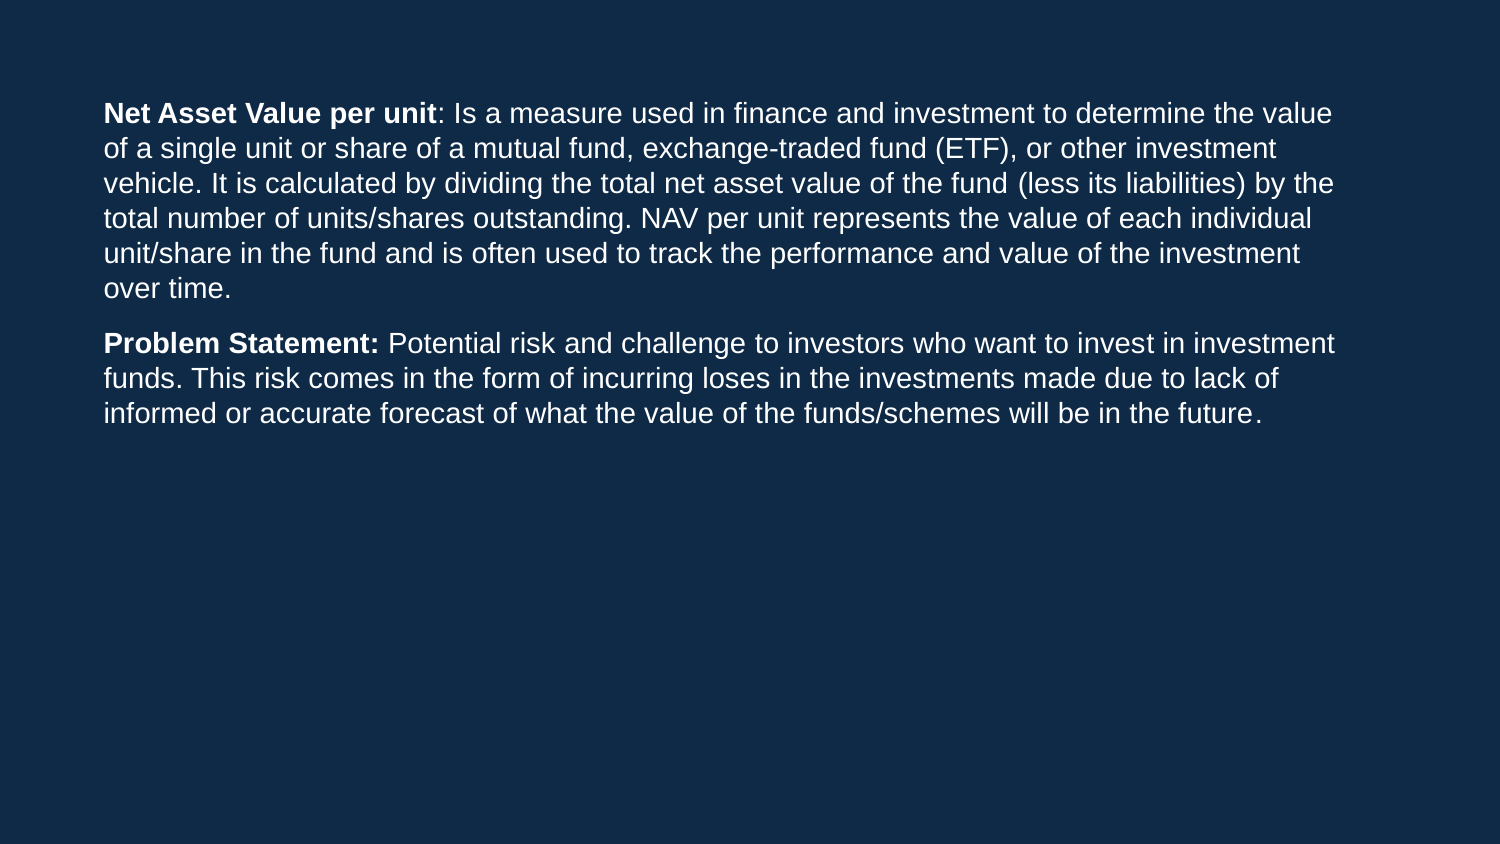

Net Asset Value per unit: Is a measure used in finance and investment to determine the value of a single unit or share of a mutual fund, exchange-traded fund (ETF), or other investment vehicle. It is calculated by dividing the total net asset value of the fund (less its liabilities) by the total number of units/shares outstanding. NAV per unit represents the value of each individual unit/share in the fund and is often used to track the performance and value of the investment over time.
Problem Statement: Potential risk and challenge to investors who want to invest in investment funds. This risk comes in the form of incurring loses in the investments made due to lack of informed or accurate forecast of what the value of the funds/schemes will be in the future.